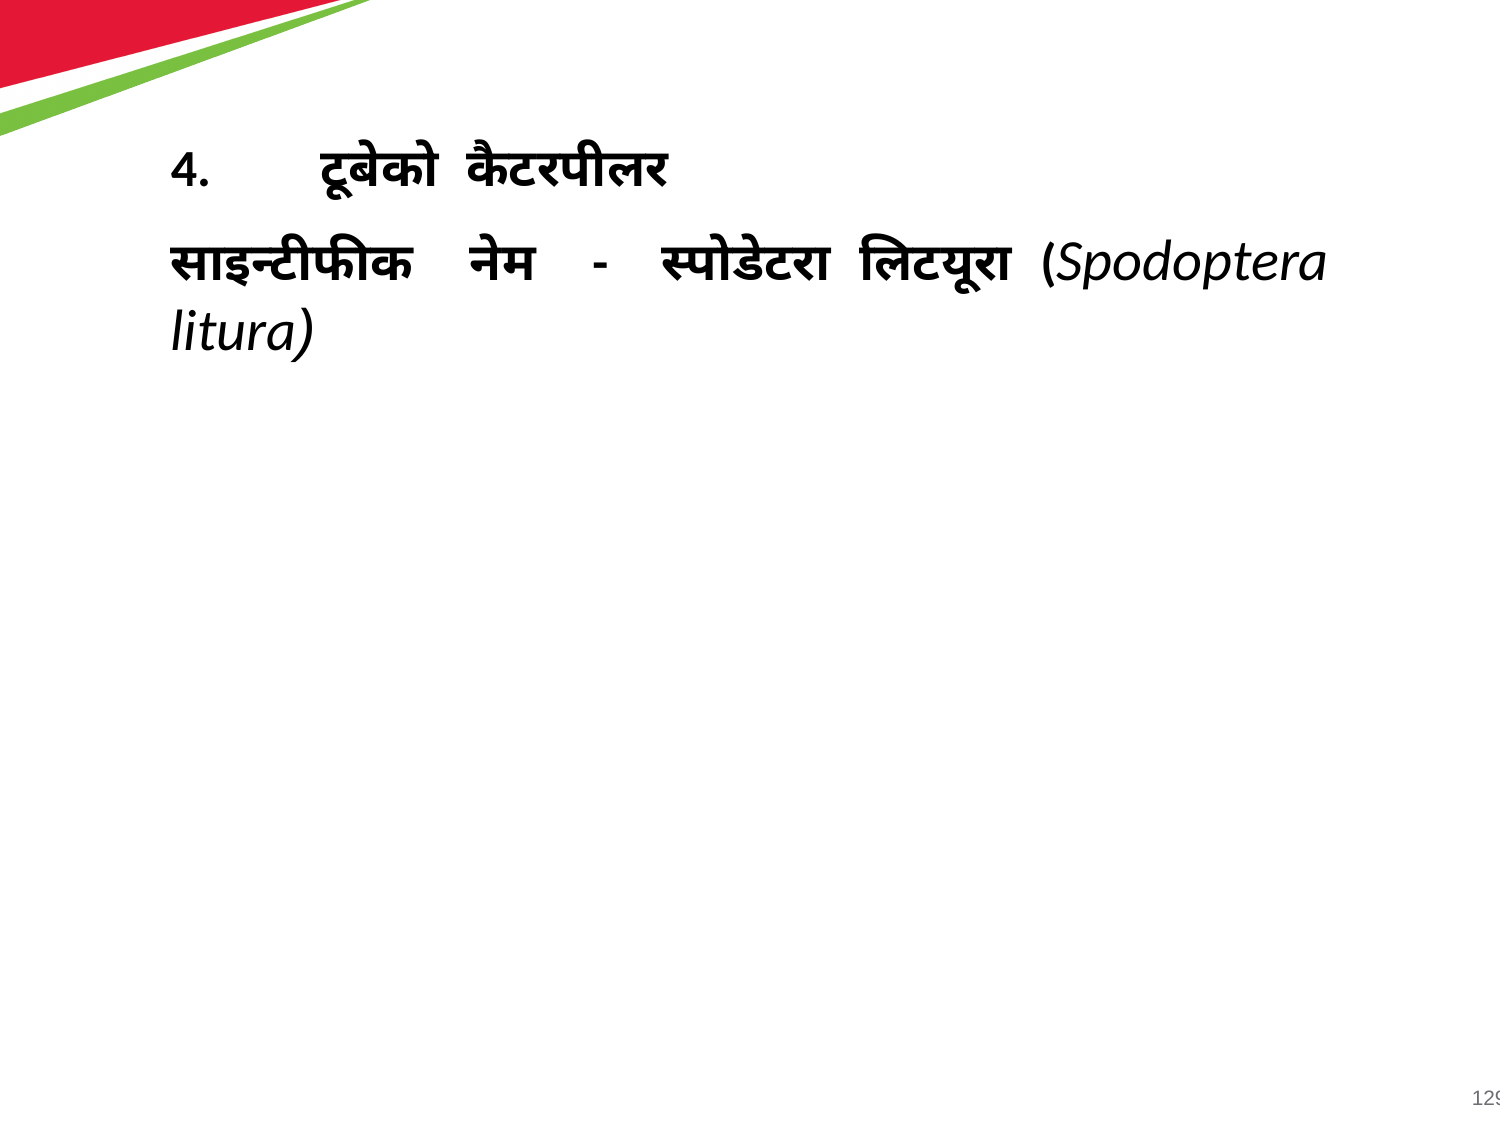

4.	टूबेको  कैटरपीलर
साइन्टीफीक  नेम  -  स्पोडेटरा लिटयूरा (Spodoptera litura)